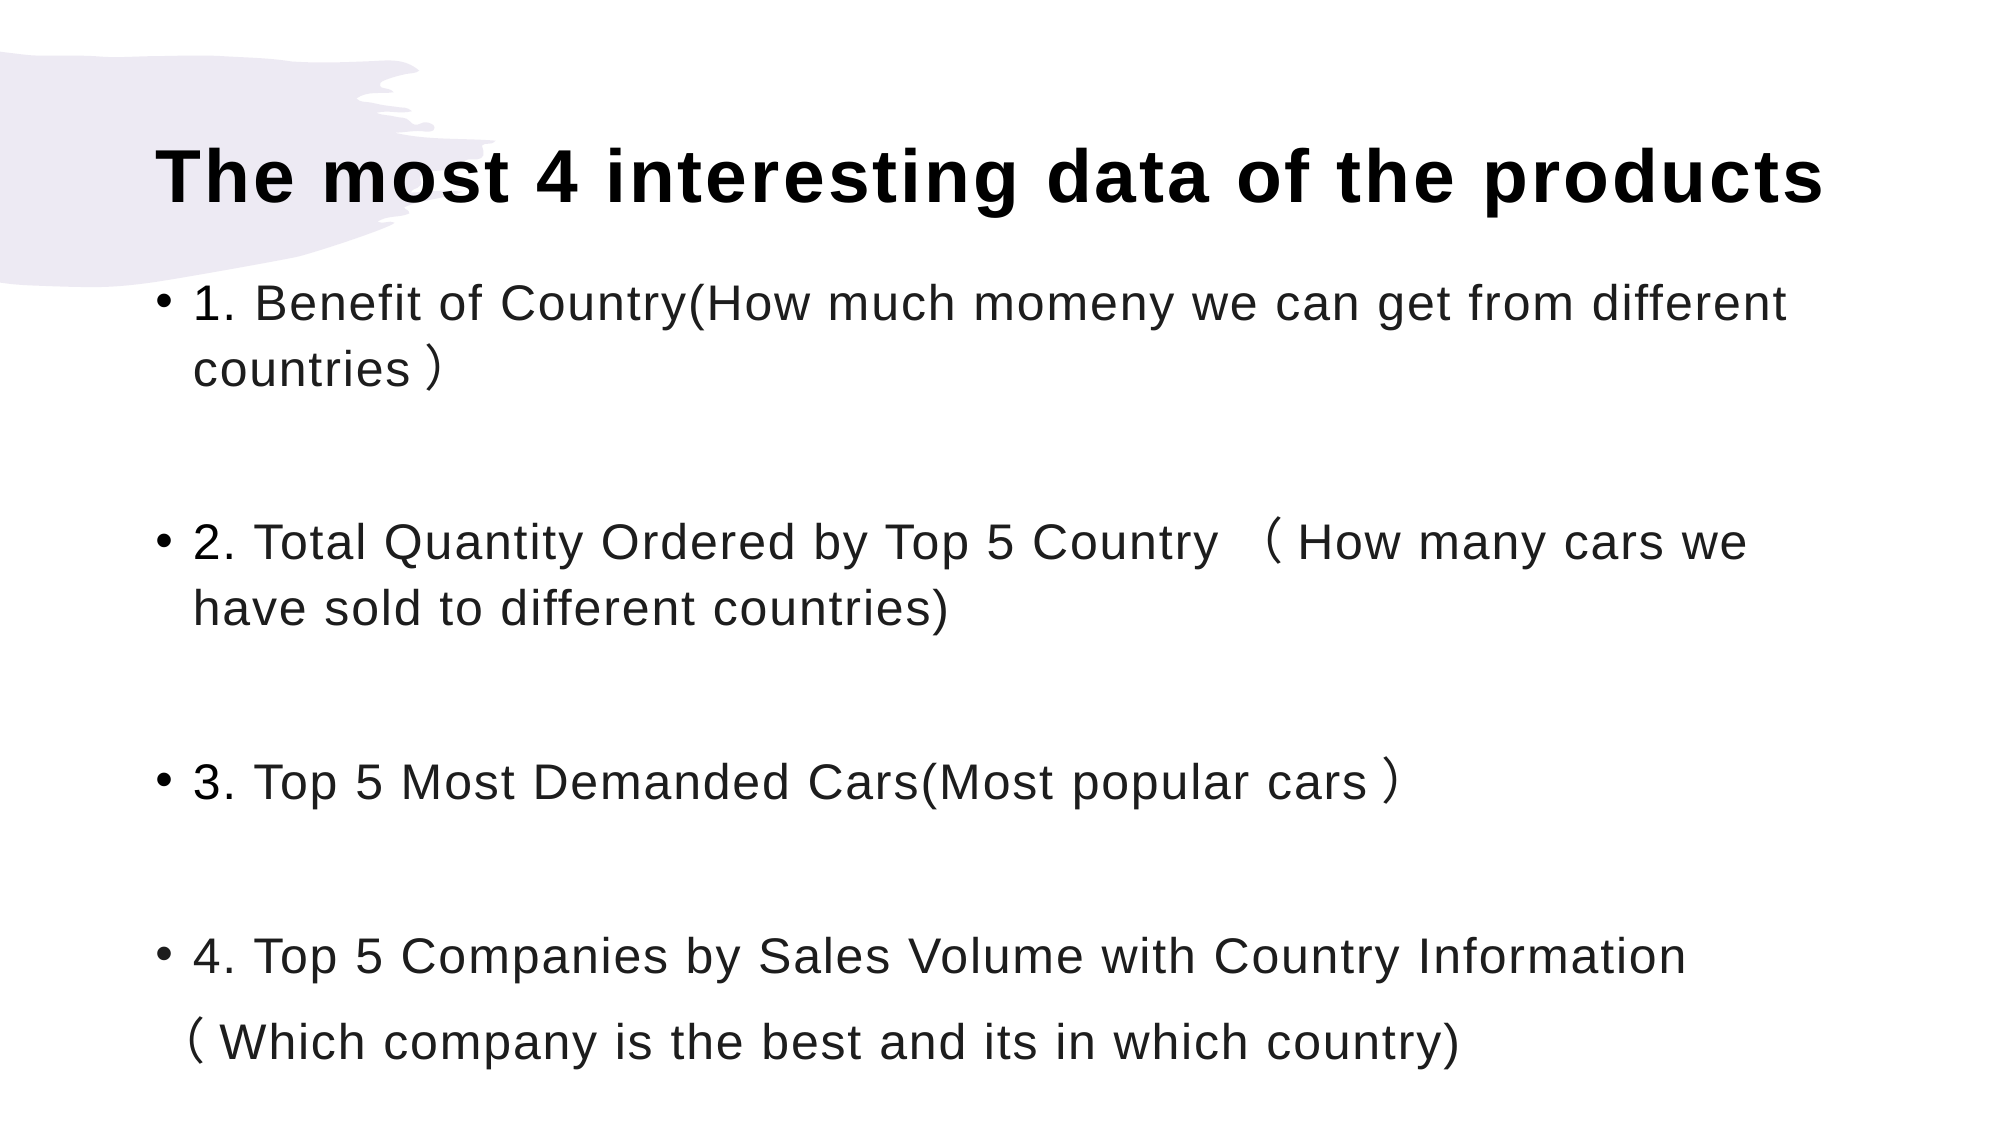

# The most 4 interesting data of the products
1. Benefit of Country(How much momeny we can get from different countries）

2. Total Quantity Ordered by Top 5 Country（How many cars we have sold to different countries)

3. Top 5 Most Demanded Cars(Most popular cars）

4. Top 5 Companies by Sales Volume with Country Information
（Which company is the best and its in which country)